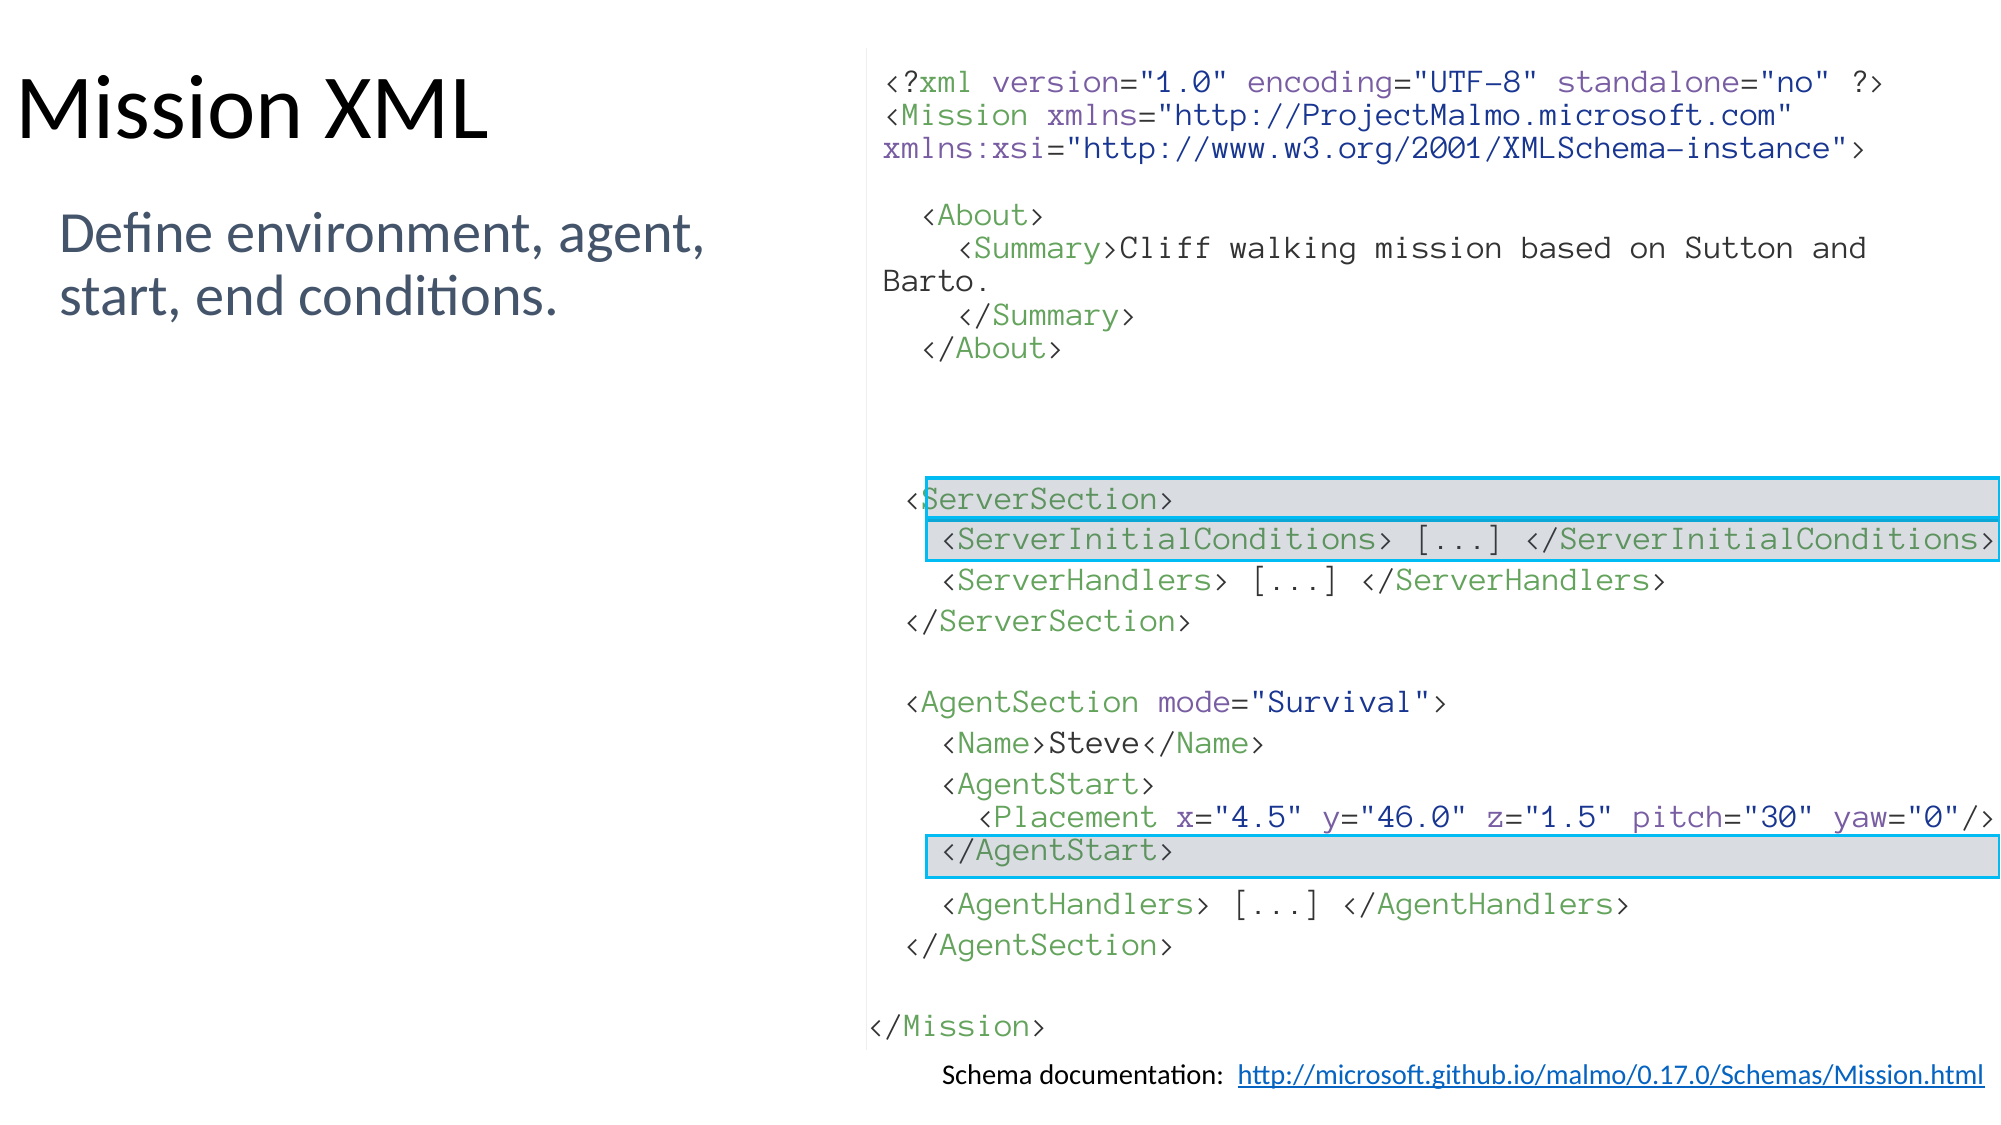

# Mission XML
| <?xml version="1.0" encoding="UTF-8" standalone="no" ?> <Mission xmlns="http://ProjectMalmo.microsoft.com" xmlns:xsi="http://www.w3.org/2001/XMLSchema-instance"> <About> <Summary>Cliff walking mission based on Sutton and Barto. </Summary> </About> |
| --- |
| <ServerSection> |
| <ServerInitialConditions> [...] </ServerInitialConditions> |
| <ServerHandlers> [...] </ServerHandlers> |
| </ServerSection> |
|  |
| <AgentSection mode="Survival"> |
| <Name>Steve</Name> |
| <AgentStart> <Placement x="4.5" y="46.0" z="1.5" pitch="30" yaw="0"/> </AgentStart> |
| <AgentHandlers> [...] </AgentHandlers> |
| </AgentSection> |
|  |
| </Mission> |

Define environment, agent, start, end conditions.

Schema documentation:  http://microsoft.github.io/malmo/0.17.0/Schemas/Mission.html